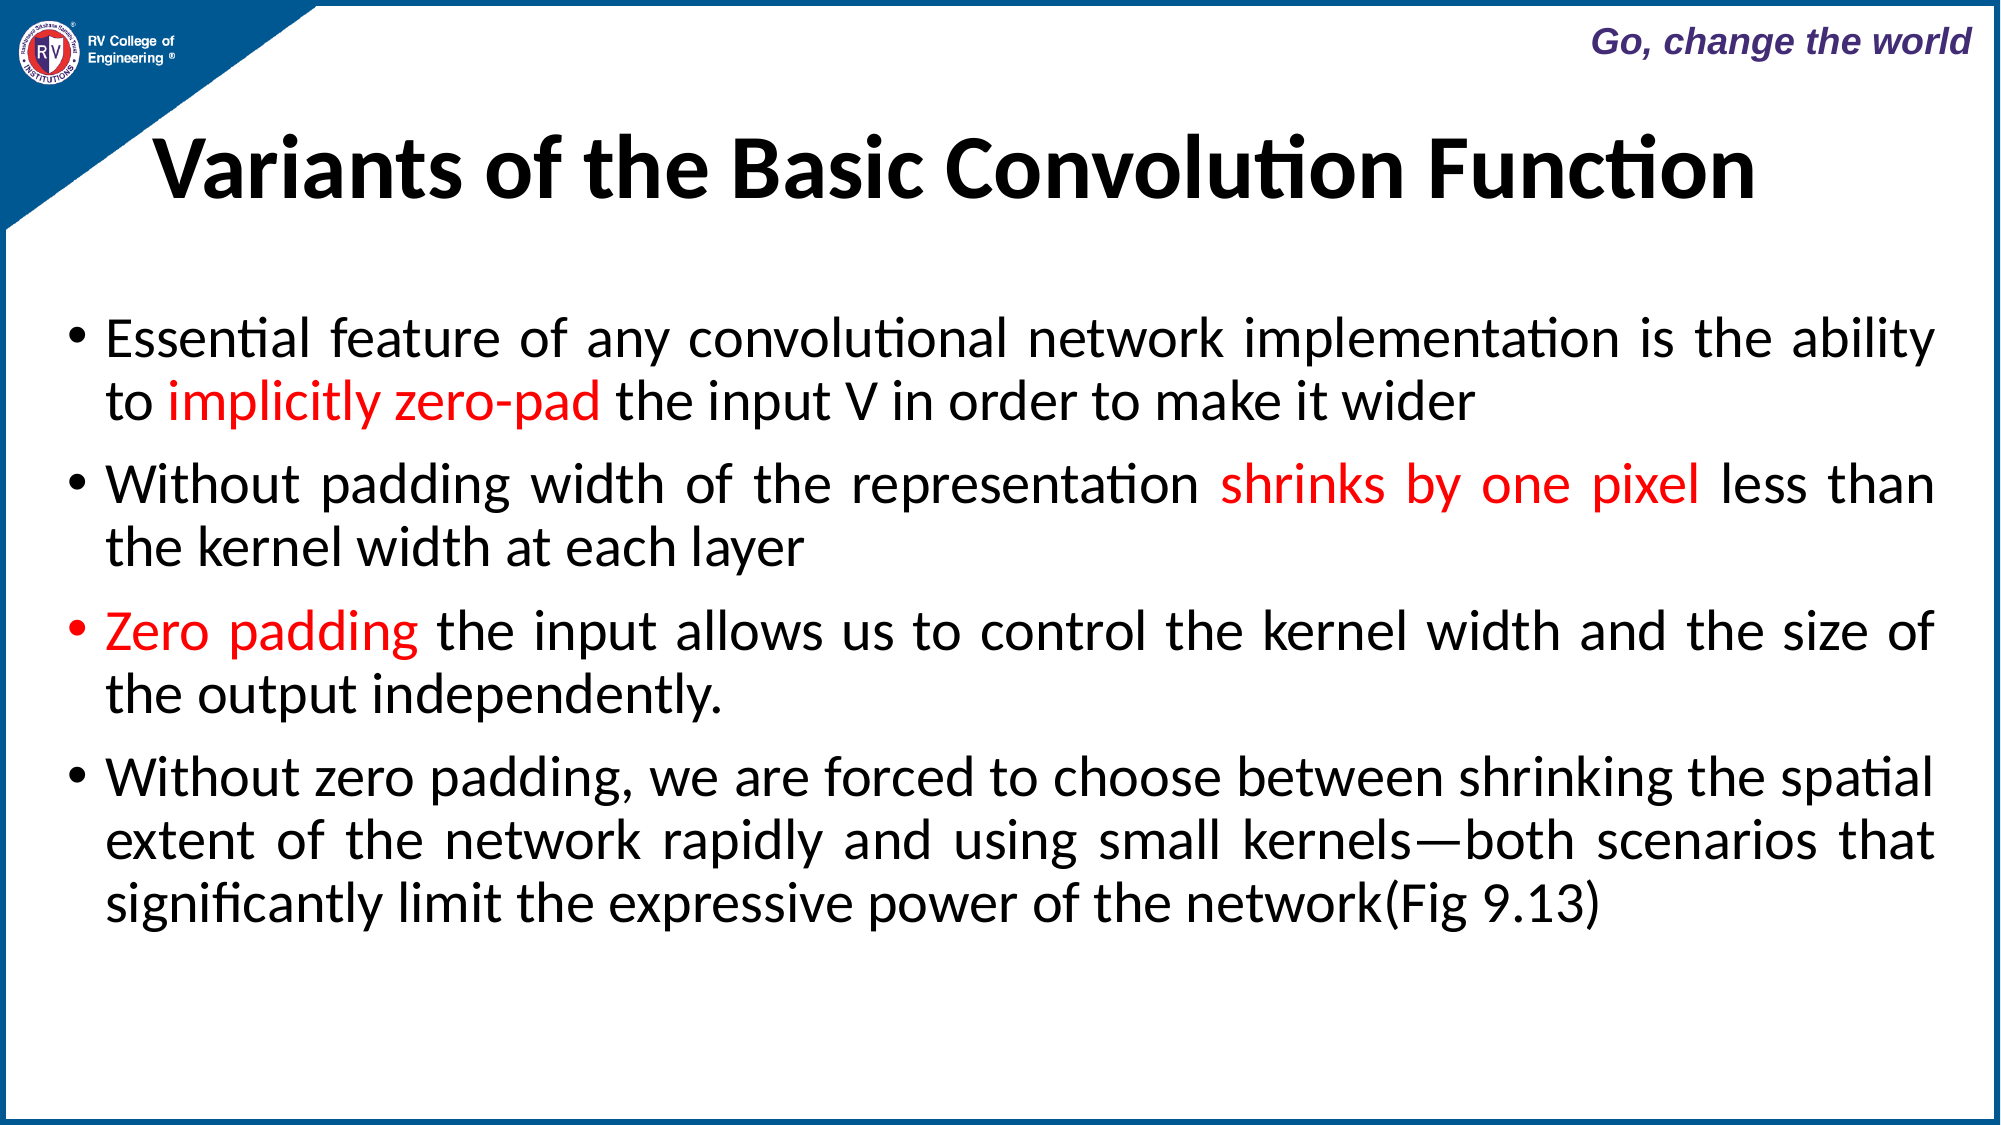

# Variants of the Basic Convolution Function
Essential feature of any convolutional network implementation is the ability to implicitly zero-pad the input V in order to make it wider
Without padding width of the representation shrinks by one pixel less than the kernel width at each layer
Zero padding the input allows us to control the kernel width and the size of the output independently.
Without zero padding, we are forced to choose between shrinking the spatial extent of the network rapidly and using small kernels—both scenarios that significantly limit the expressive power of the network(Fig 9.13)